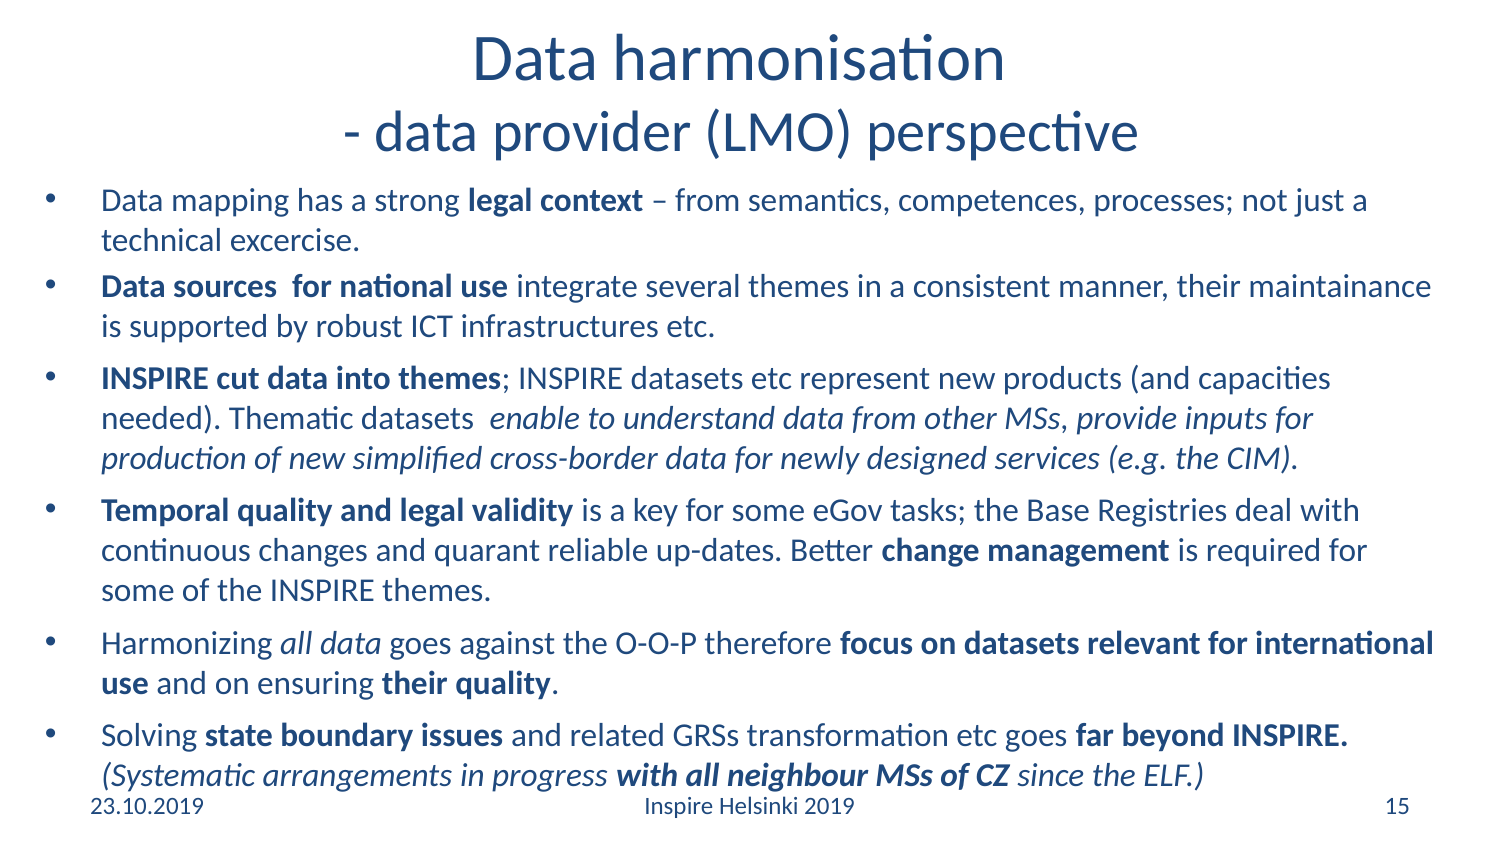

# Data harmonisation - data provider (LMO) perspective
Data mapping has a strong legal context – from semantics, competences, processes; not just a technical excercise.
Data sources  for national use integrate several themes in a consistent manner, their maintainance is supported by robust ICT infrastructures etc.
INSPIRE cut data into themes; INSPIRE datasets etc represent new products (and capacities needed). Thematic datasets  enable to understand data from other MSs, provide inputs for production of new simplified cross-border data for newly designed services (e.g. the CIM).
Temporal quality and legal validity is a key for some eGov tasks; the Base Registries deal with continuous changes and quarant reliable up-dates. Better change management is required for some of the INSPIRE themes.
Harmonizing all data goes against the O-O-P therefore focus on datasets relevant for international use and on ensuring their quality.
Solving state boundary issues and related GRSs transformation etc goes far beyond INSPIRE. (Systematic arrangements in progress with all neighbour MSs of CZ since the ELF.)

23.10.2019
Inspire Helsinki 2019
15